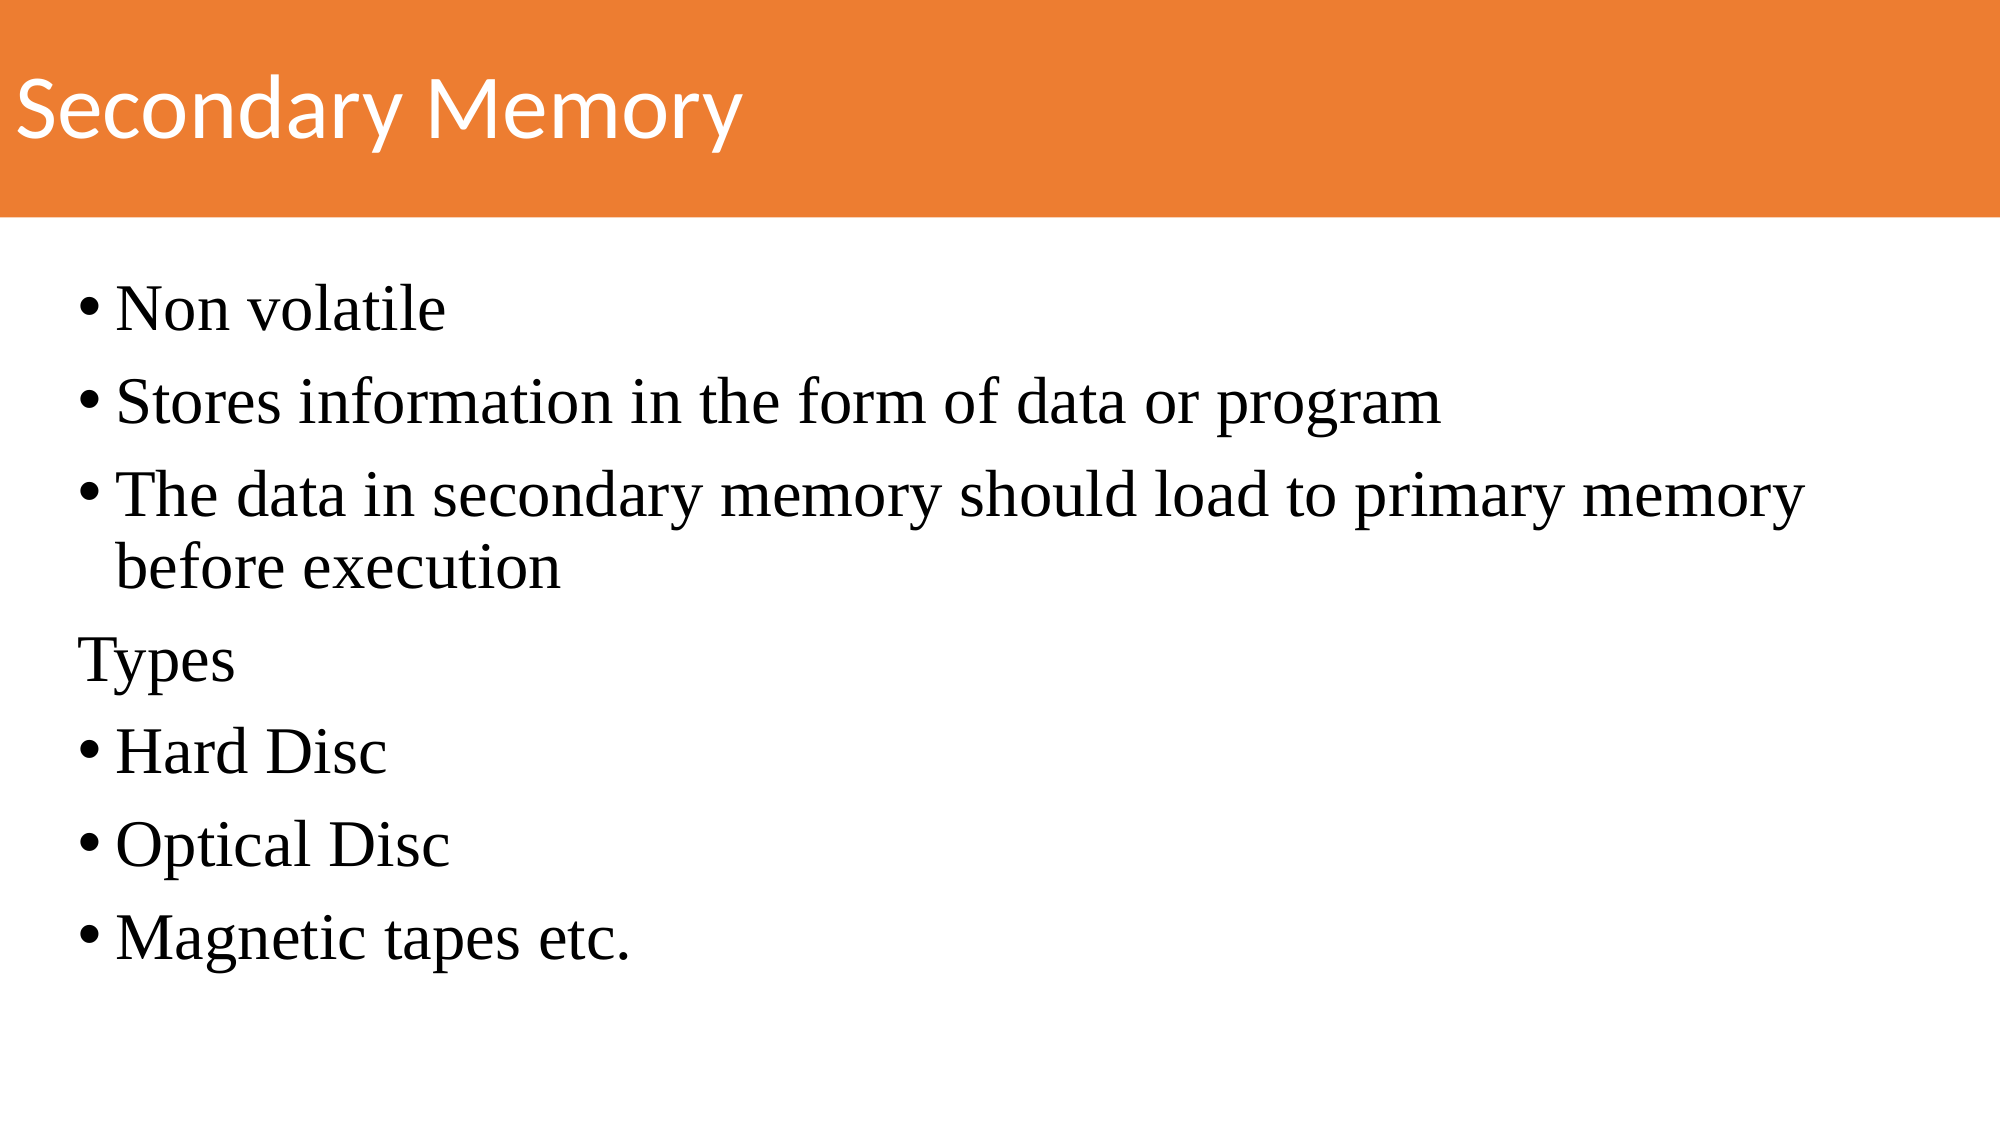

# Secondary Memory
Non volatile
Stores information in the form of data or program
The data in secondary memory should load to primary memory before execution
Types
Hard Disc
Optical Disc
Magnetic tapes etc.